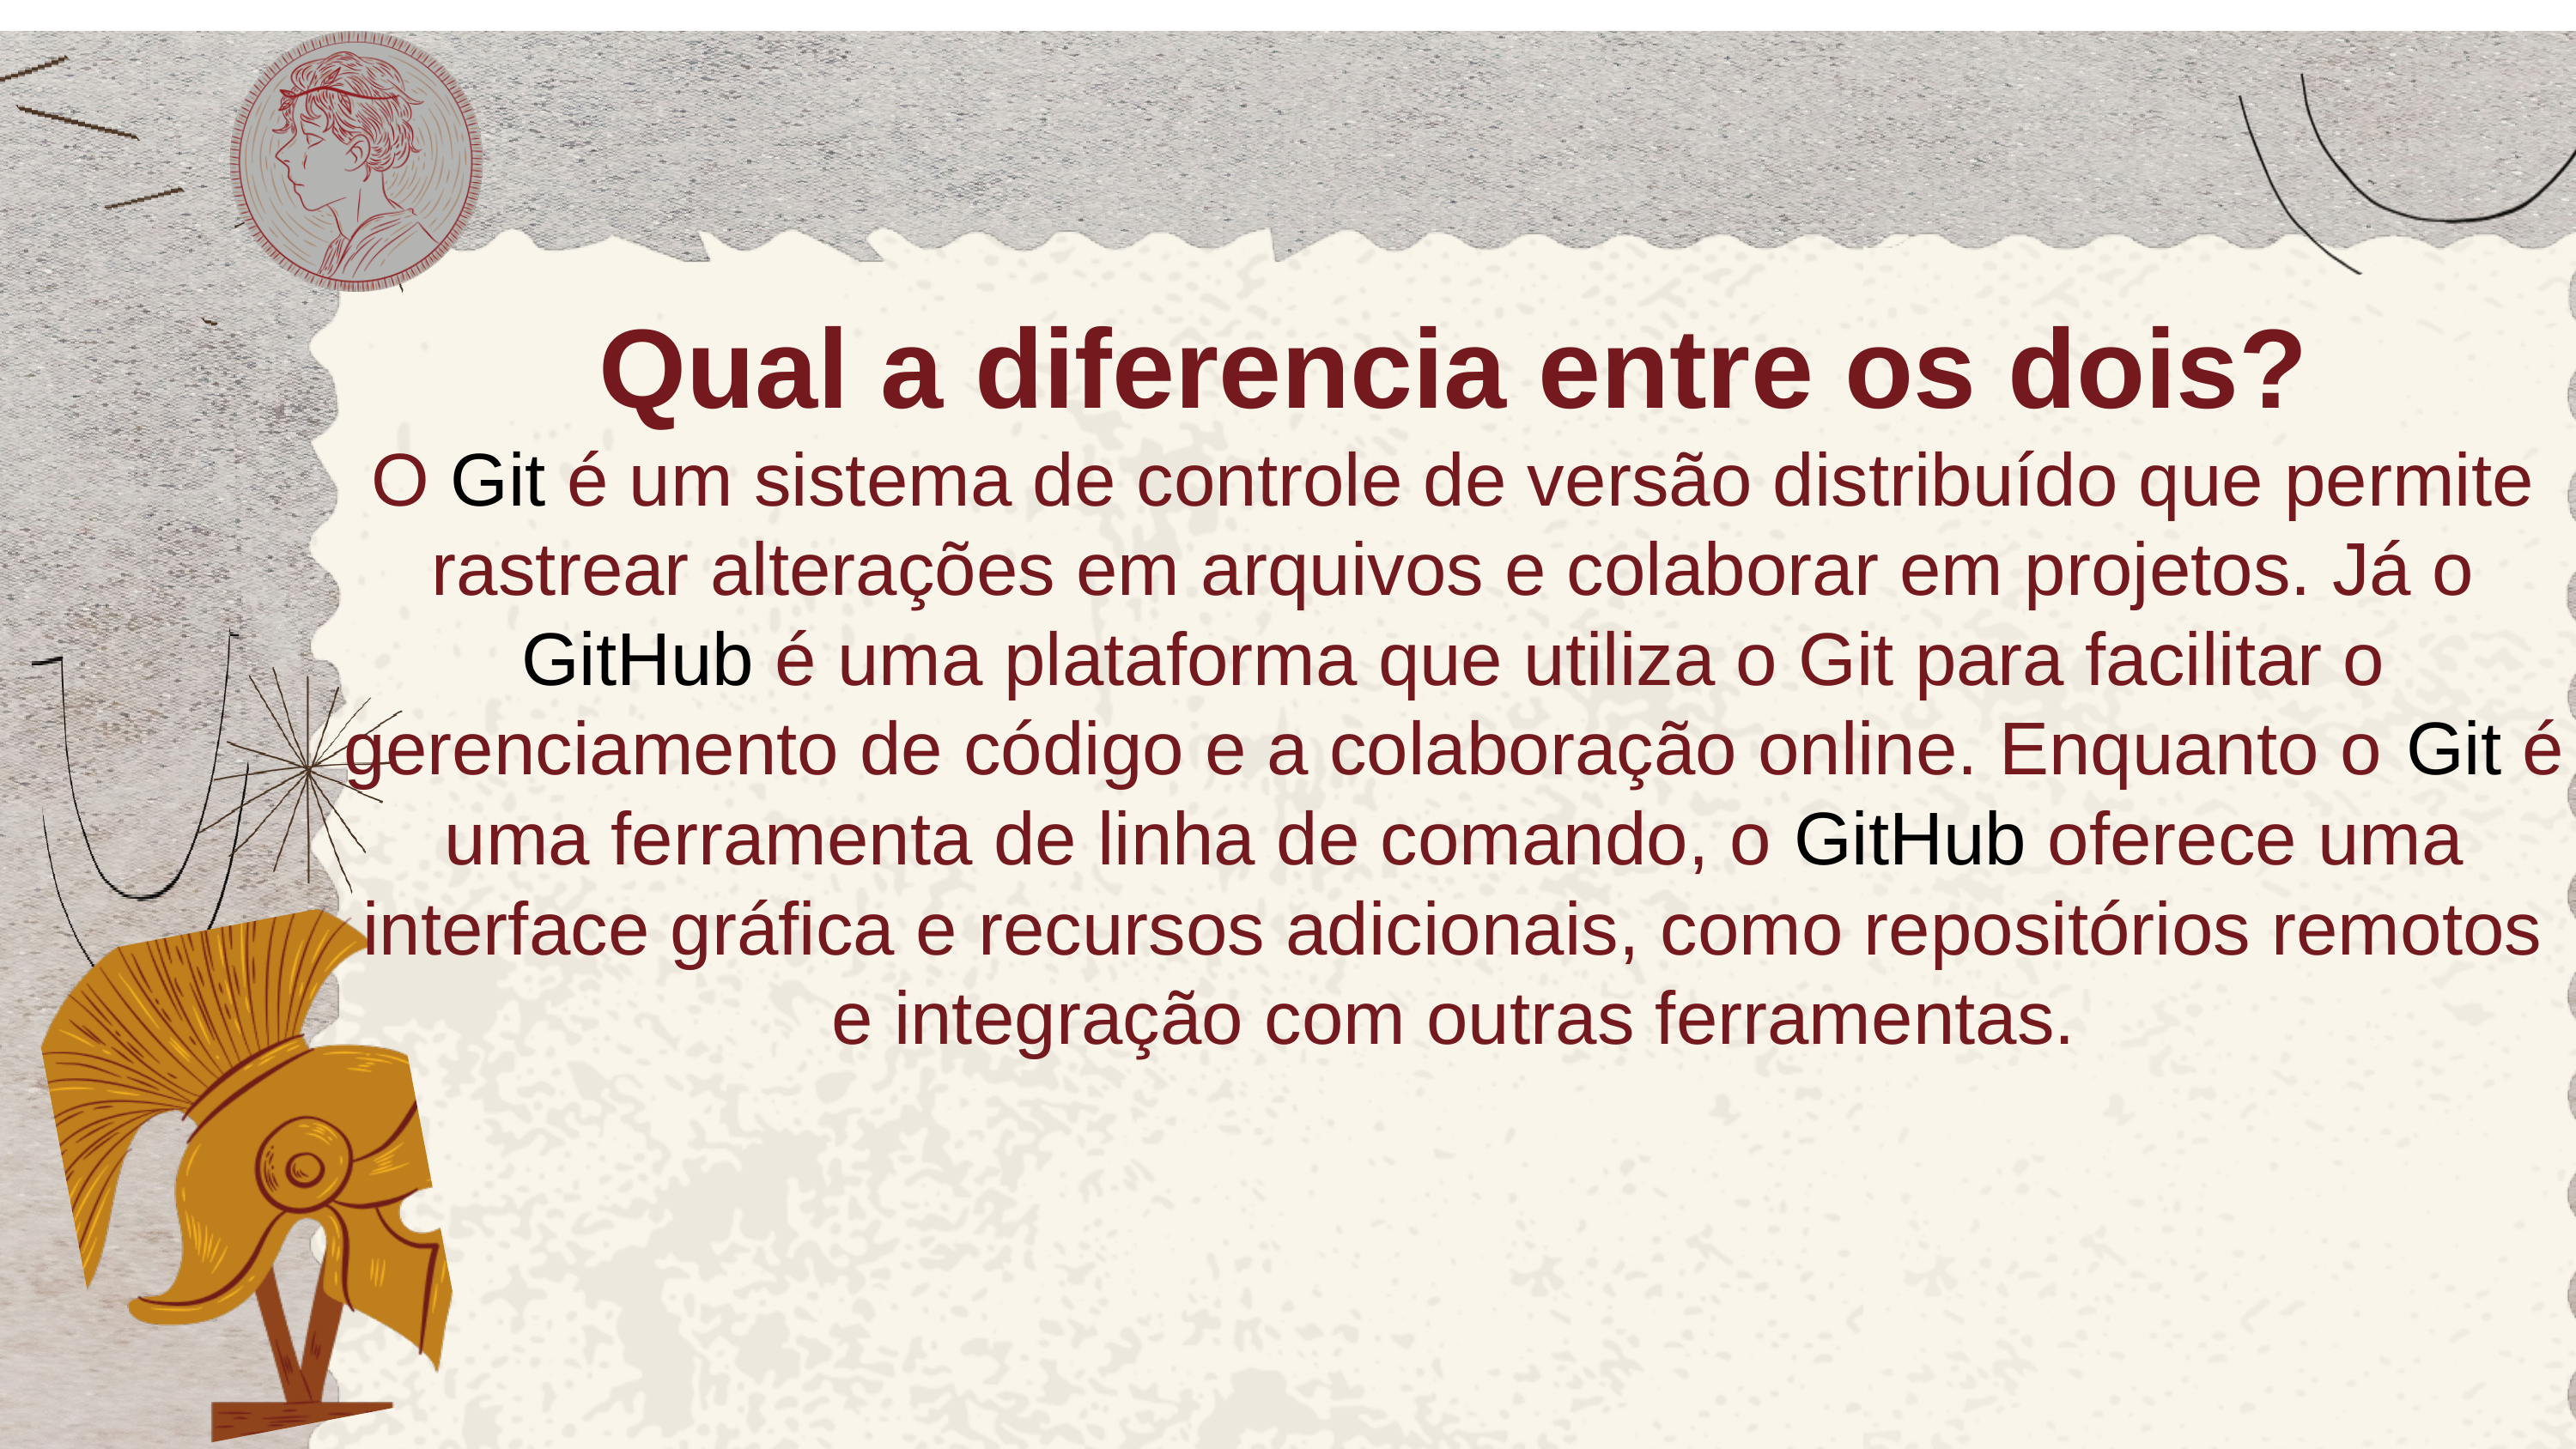

Qual a diferencia entre os dois?
O Git é um sistema de controle de versão distribuído que permite rastrear alterações em arquivos e colaborar em projetos. Já o GitHub é uma plataforma que utiliza o Git para facilitar o gerenciamento de código e a colaboração online. Enquanto o Git é uma ferramenta de linha de comando, o GitHub oferece uma interface gráfica e recursos adicionais, como repositórios remotos e integração com outras ferramentas.